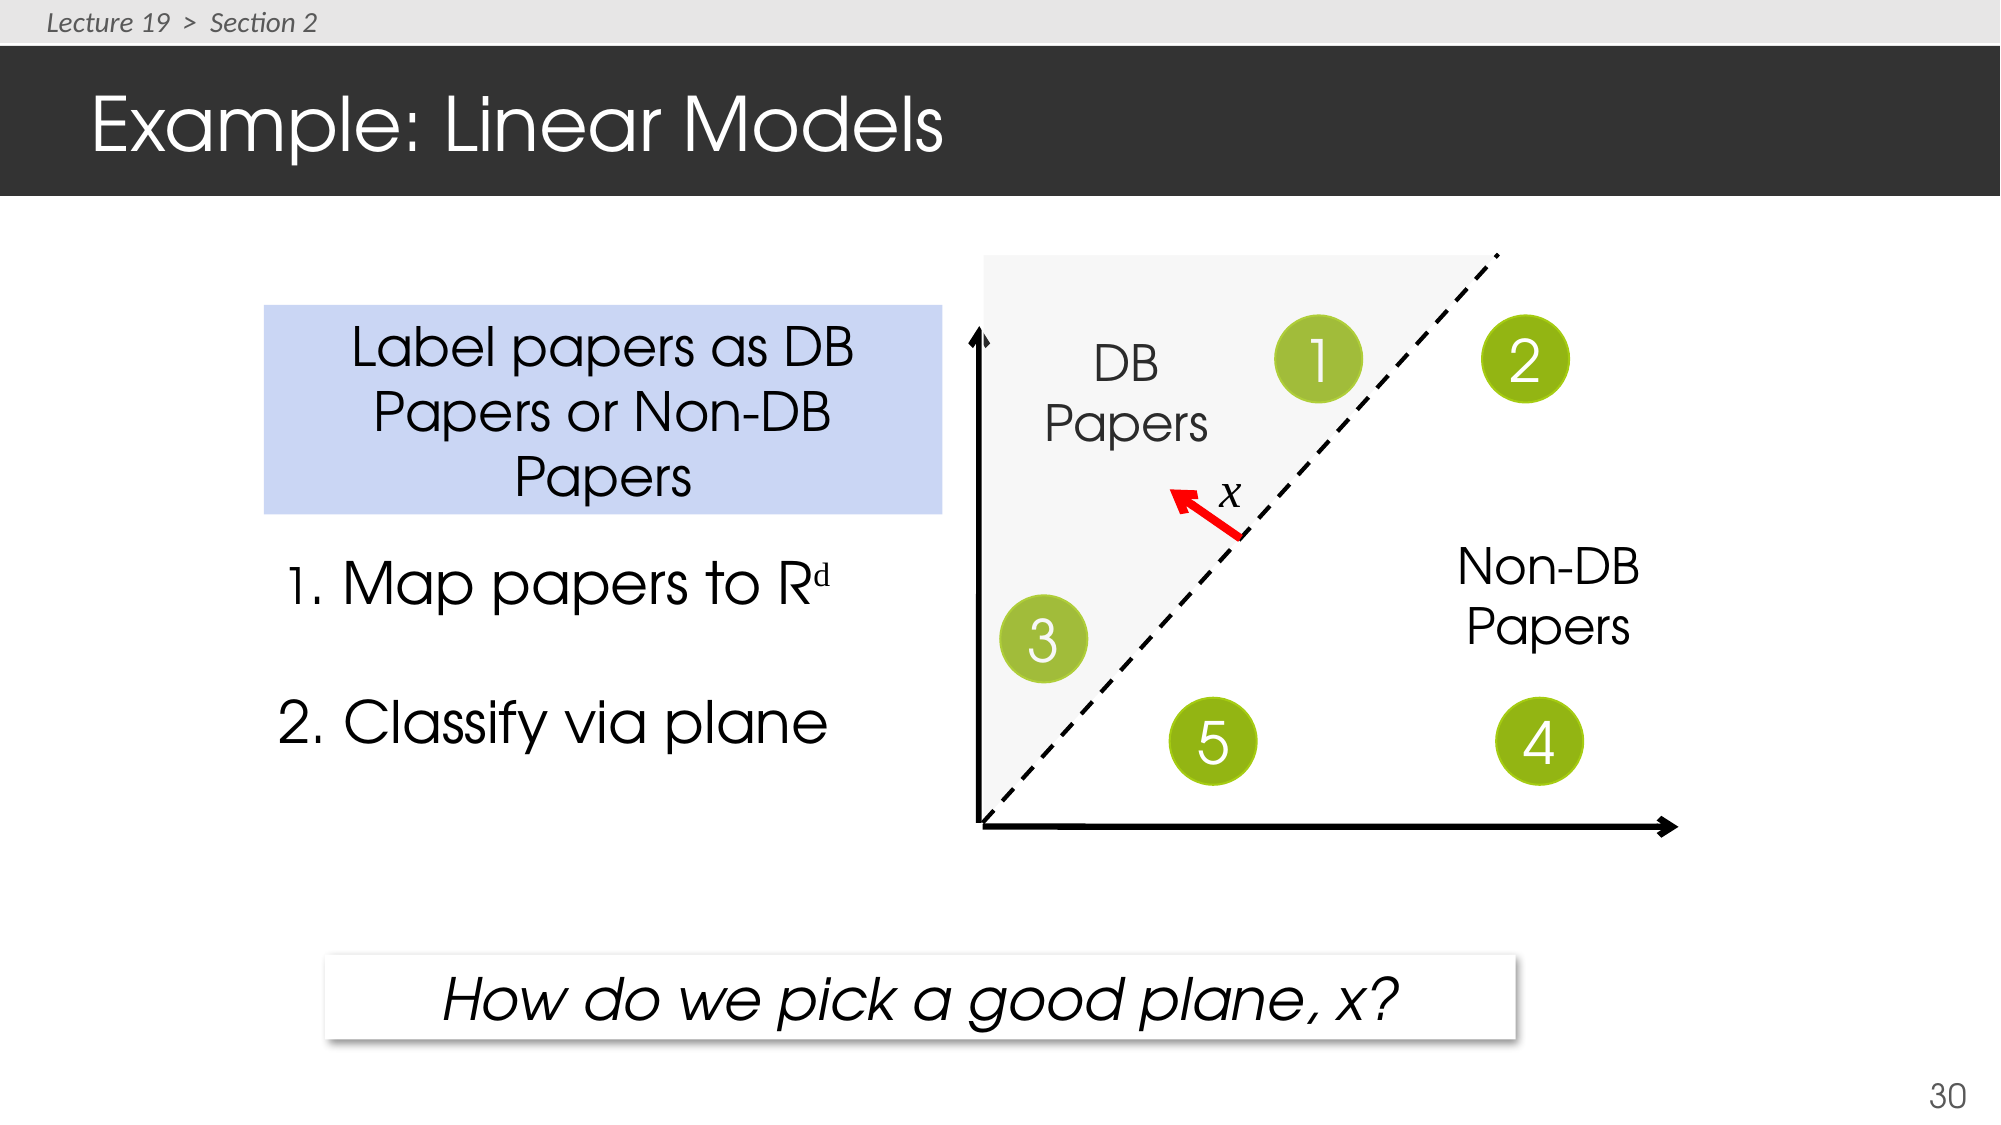

Lecture 19  >  Section 2
# Example: Linear Models

Label papers as DB Papers or Non-DB Papers
1
2
DB Papers
x
Non-DB Papers
1. Map papers to Rd
3
2. Classify via plane
5
4
How do we pick a good plane, x?
30